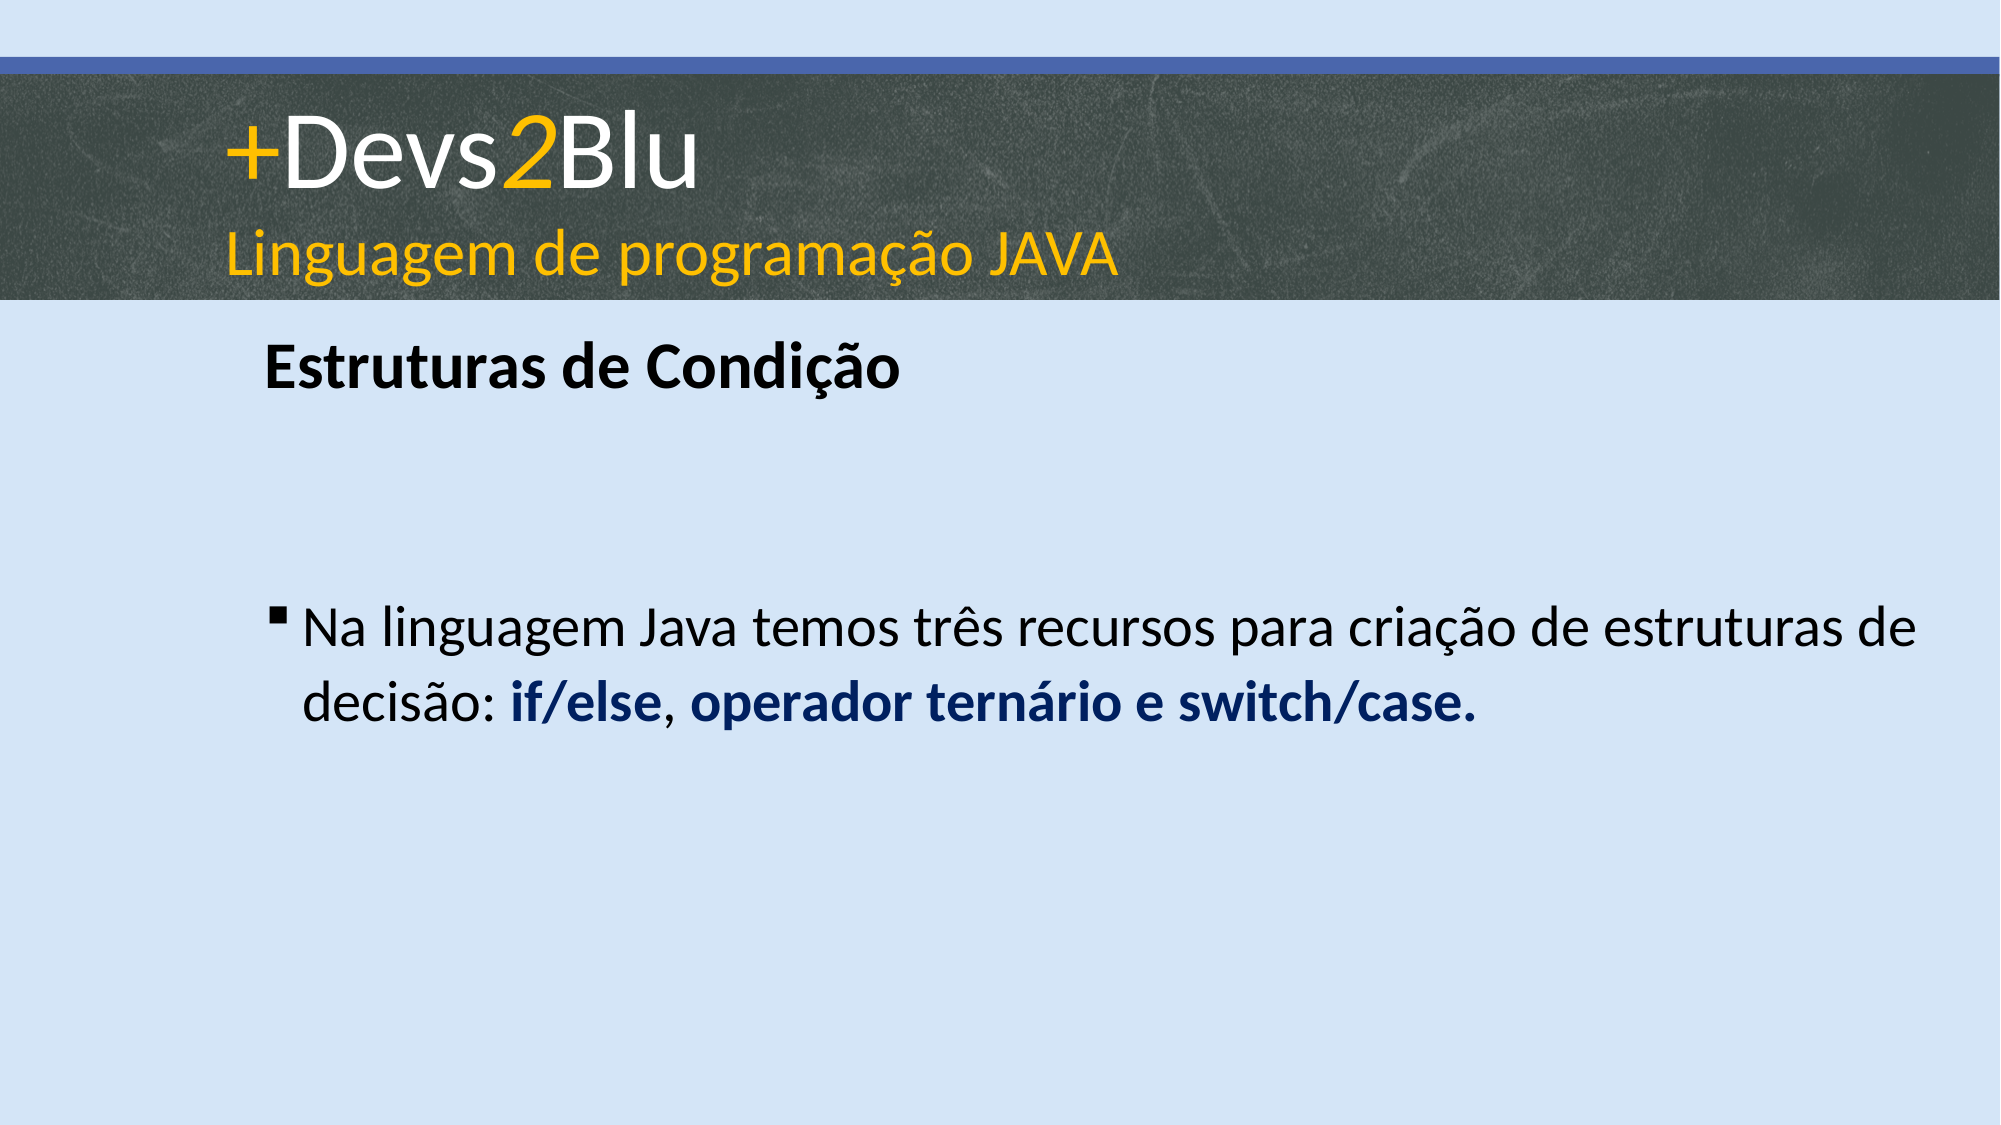

# +Devs2Blu Linguagem de programação JAVA
Estruturas de Condição

Na linguagem Java temos três recursos para criação de estruturas de decisão: if/else, operador ternário e switch/case.